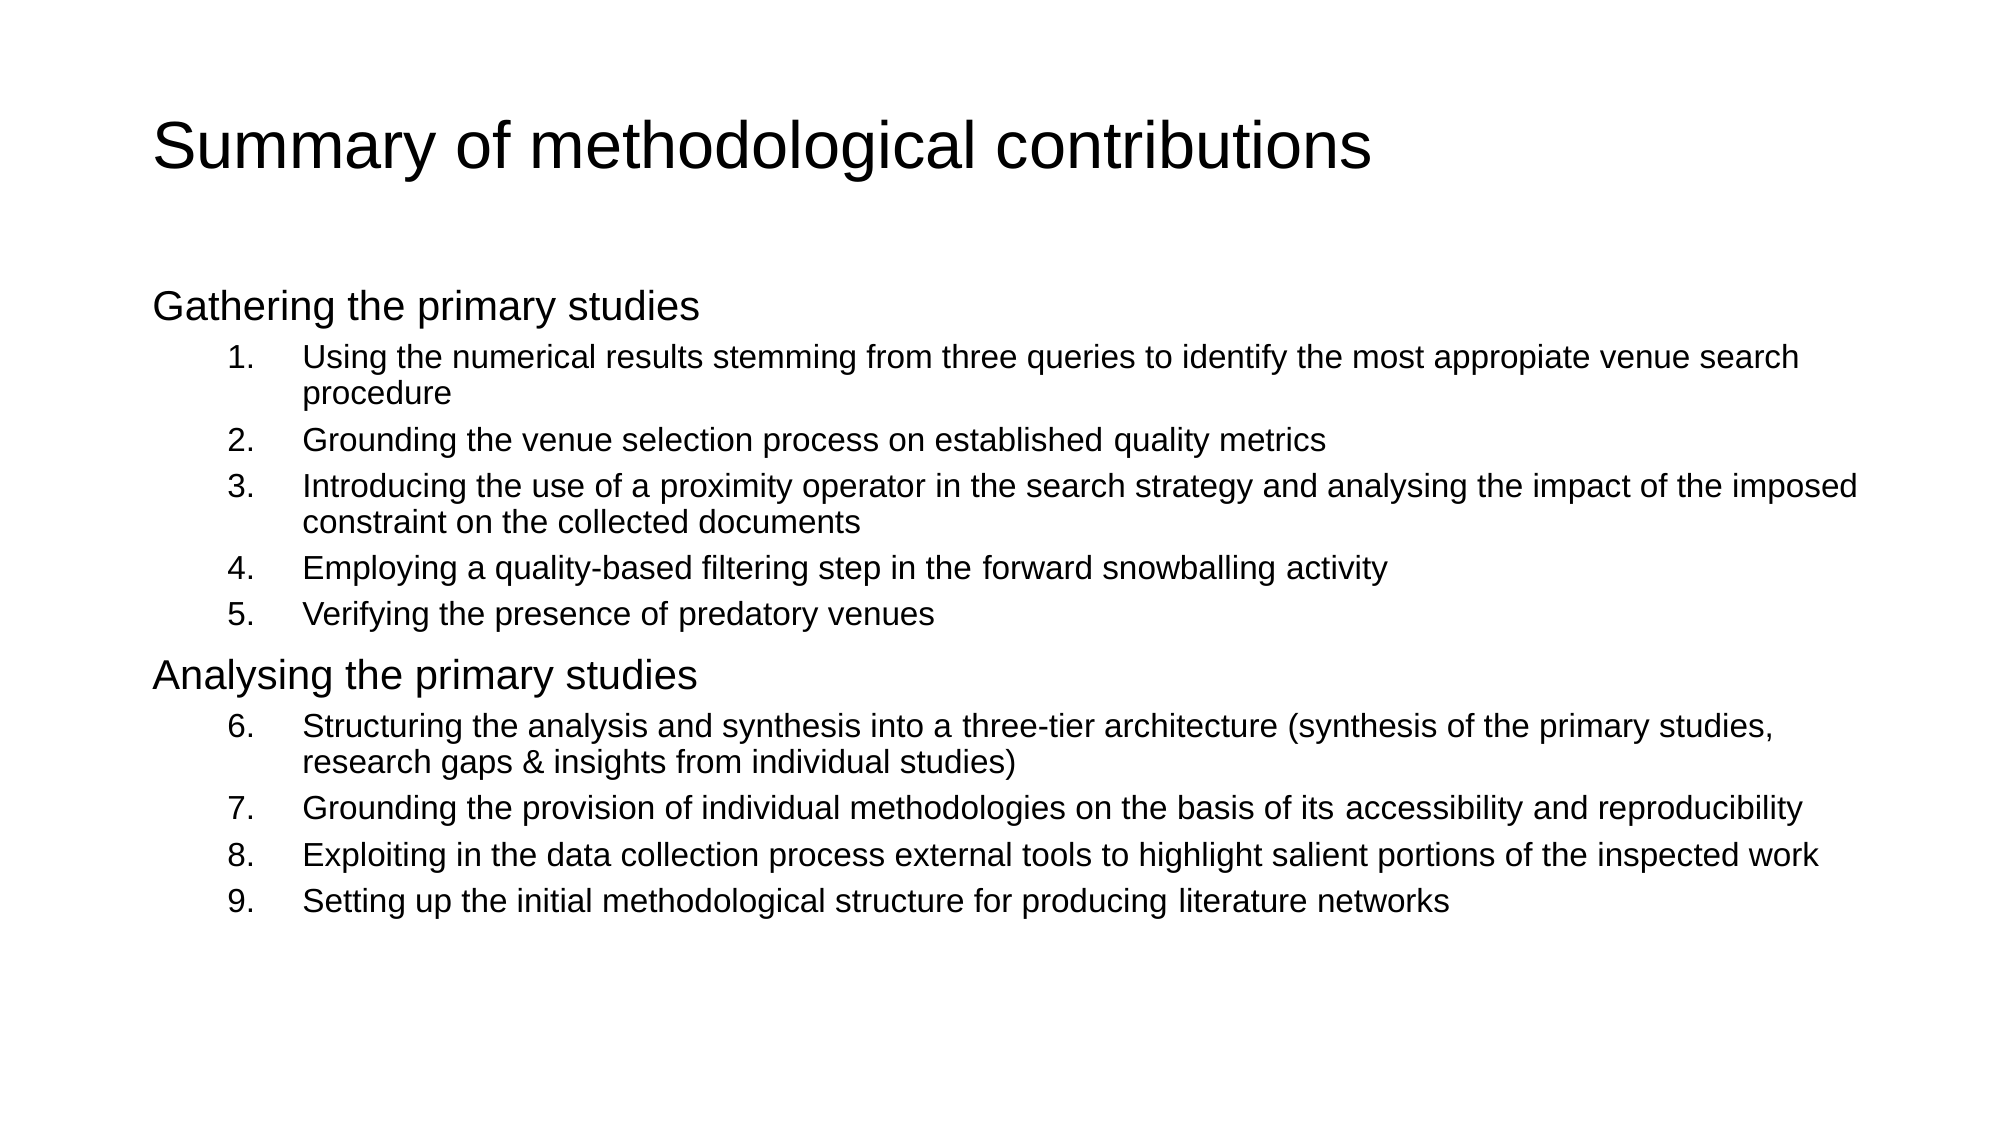

# Summary of methodological contributions
Gathering the primary studies
Using the numerical results stemming from three queries to identify the most appropiate venue search procedure
Grounding the venue selection process on established quality metrics
Introducing the use of a proximity operator in the search strategy and analysing the impact of the imposed constraint on the collected documents
Employing a quality-based filtering step in the forward snowballing activity
Verifying the presence of predatory venues
Analysing the primary studies
Structuring the analysis and synthesis into a three-tier architecture (synthesis of the primary studies, research gaps & insights from individual studies)
Grounding the provision of individual methodologies on the basis of its accessibility and reproducibility
Exploiting in the data collection process external tools to highlight salient portions of the inspected work
Setting up the initial methodological structure for producing literature networks